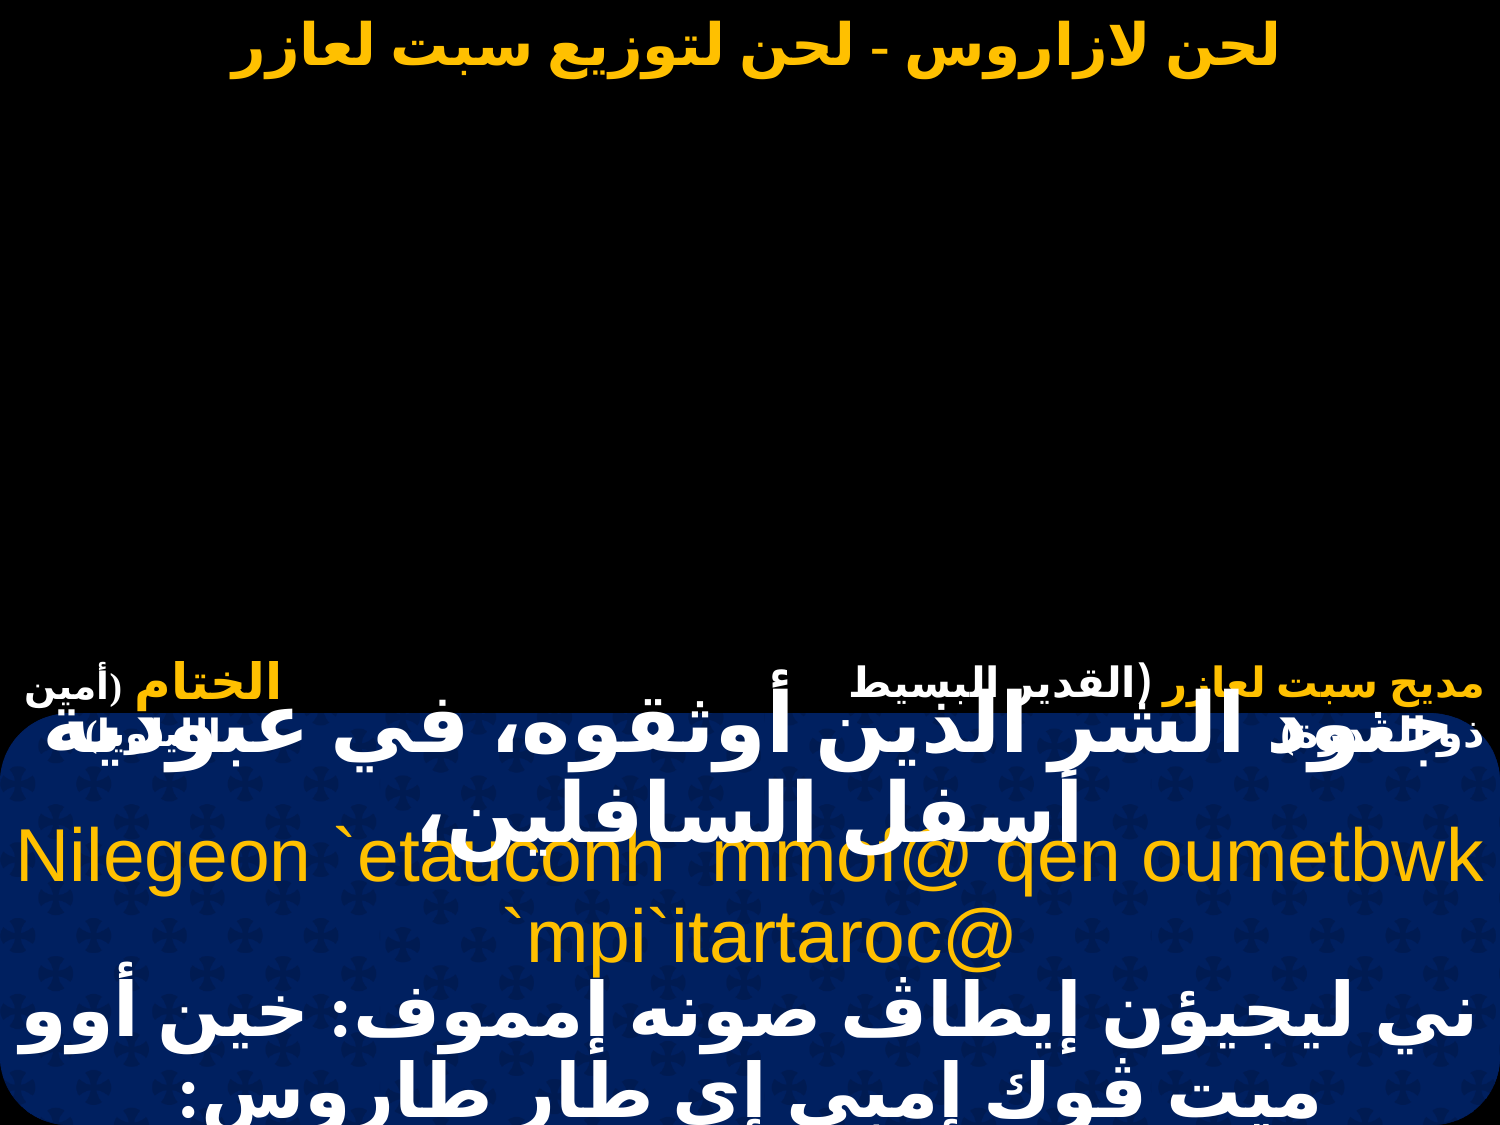

#
جنود الشر الذين أوثقوه، في عبودية أسفل السافلين،
Nilegeon `etauconh `mmof@ qen oumetbwk
 `mpi`itartaroc@
ني ليجيؤن إيطاڤ صونه إمموف: خين أوو ميت ڤوك إمبي إي طار طاروس: